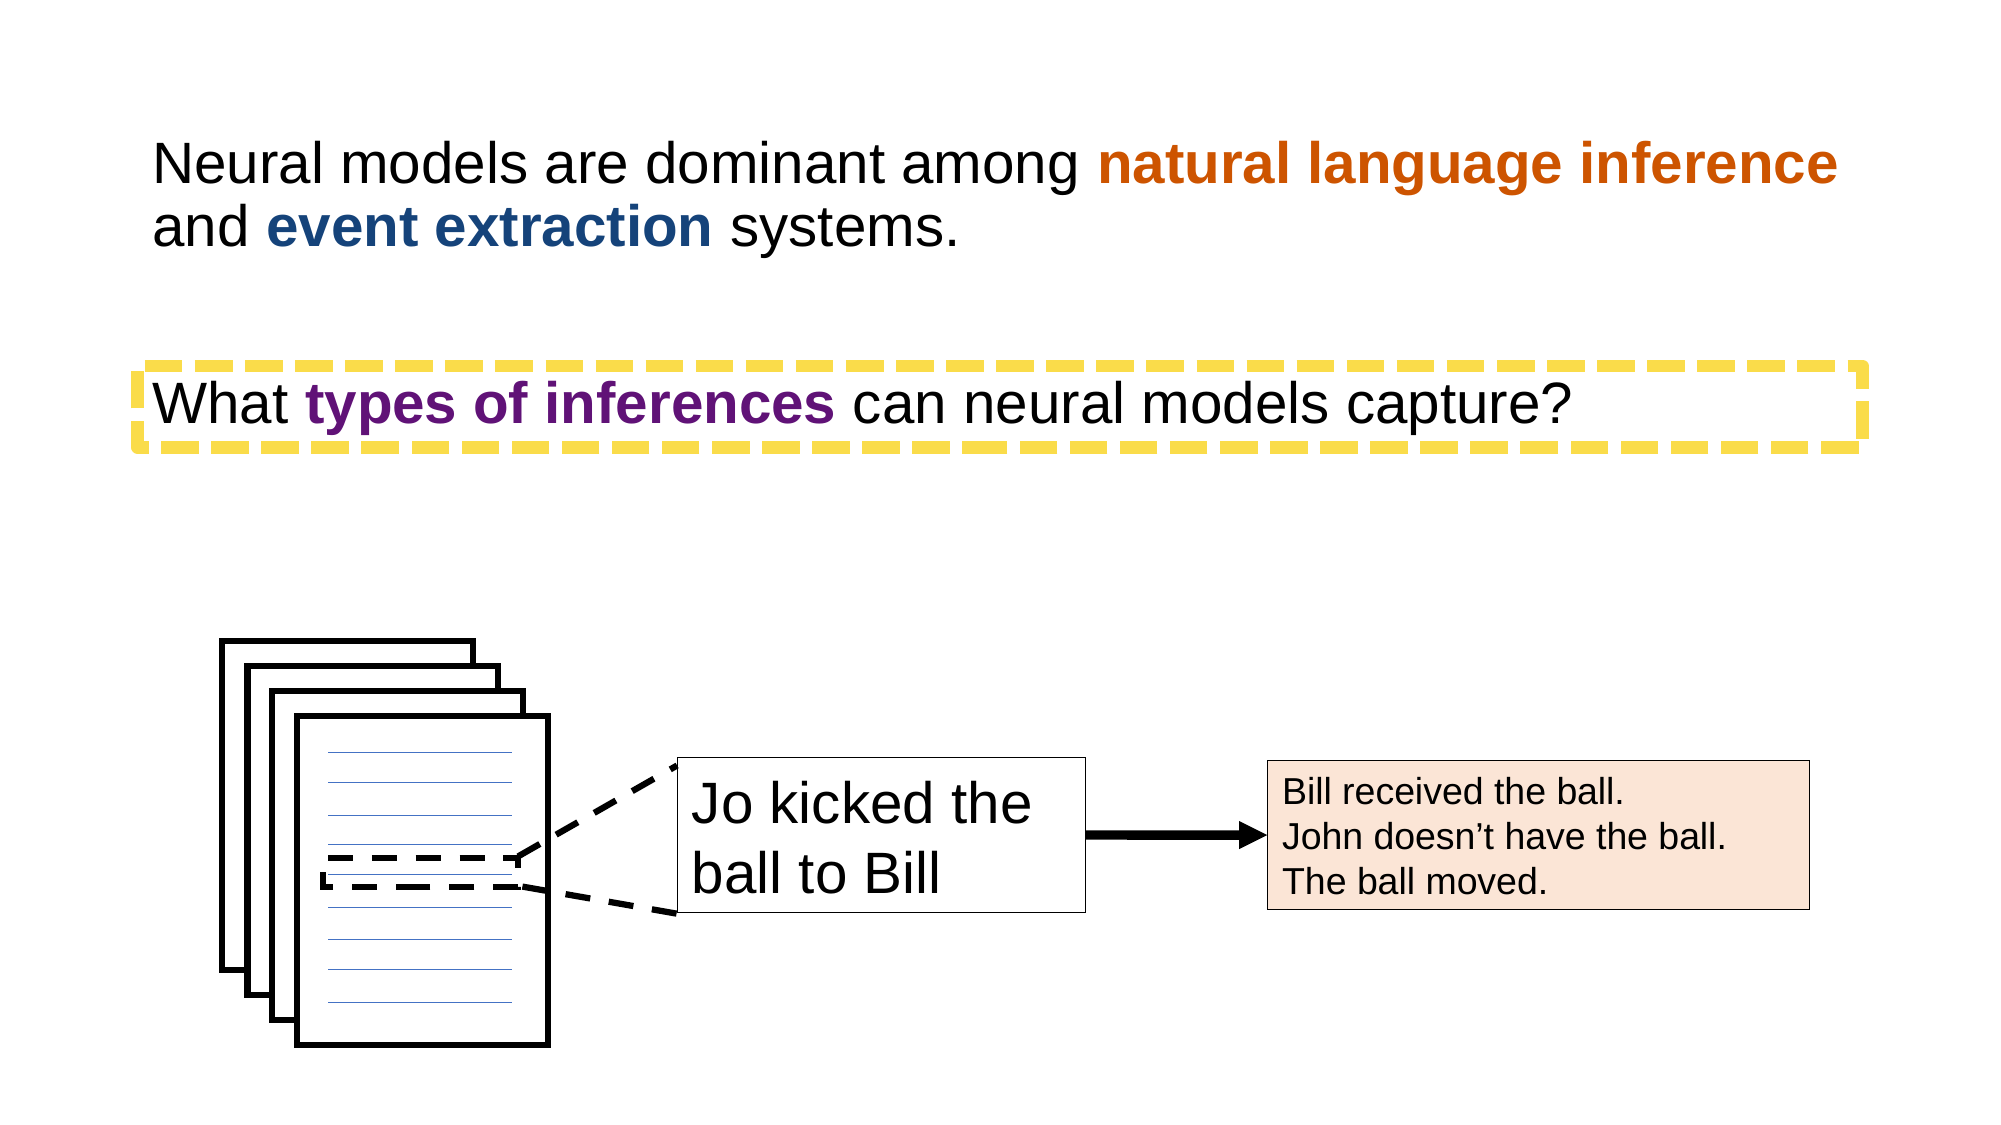

Neural models are dominant among natural language inference and event extraction systems.
What types of inferences can neural models capture?

Jo kicked the ball to Bill
Bill received the ball.
John doesn’t have the ball.
The ball moved.